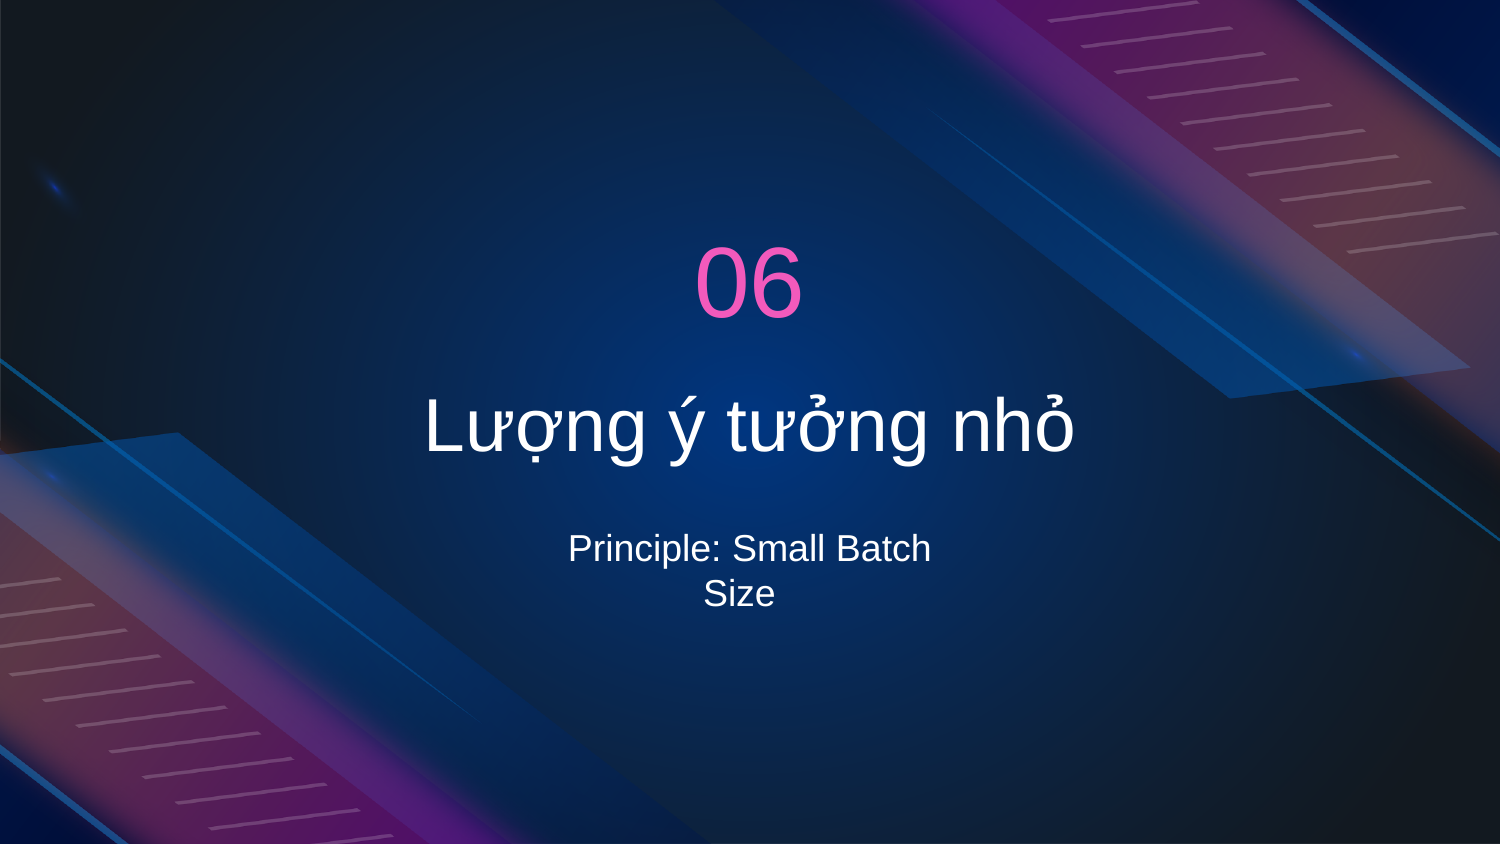

06
# Lượng ý tưởng nhỏ
Principle: Small Batch Size